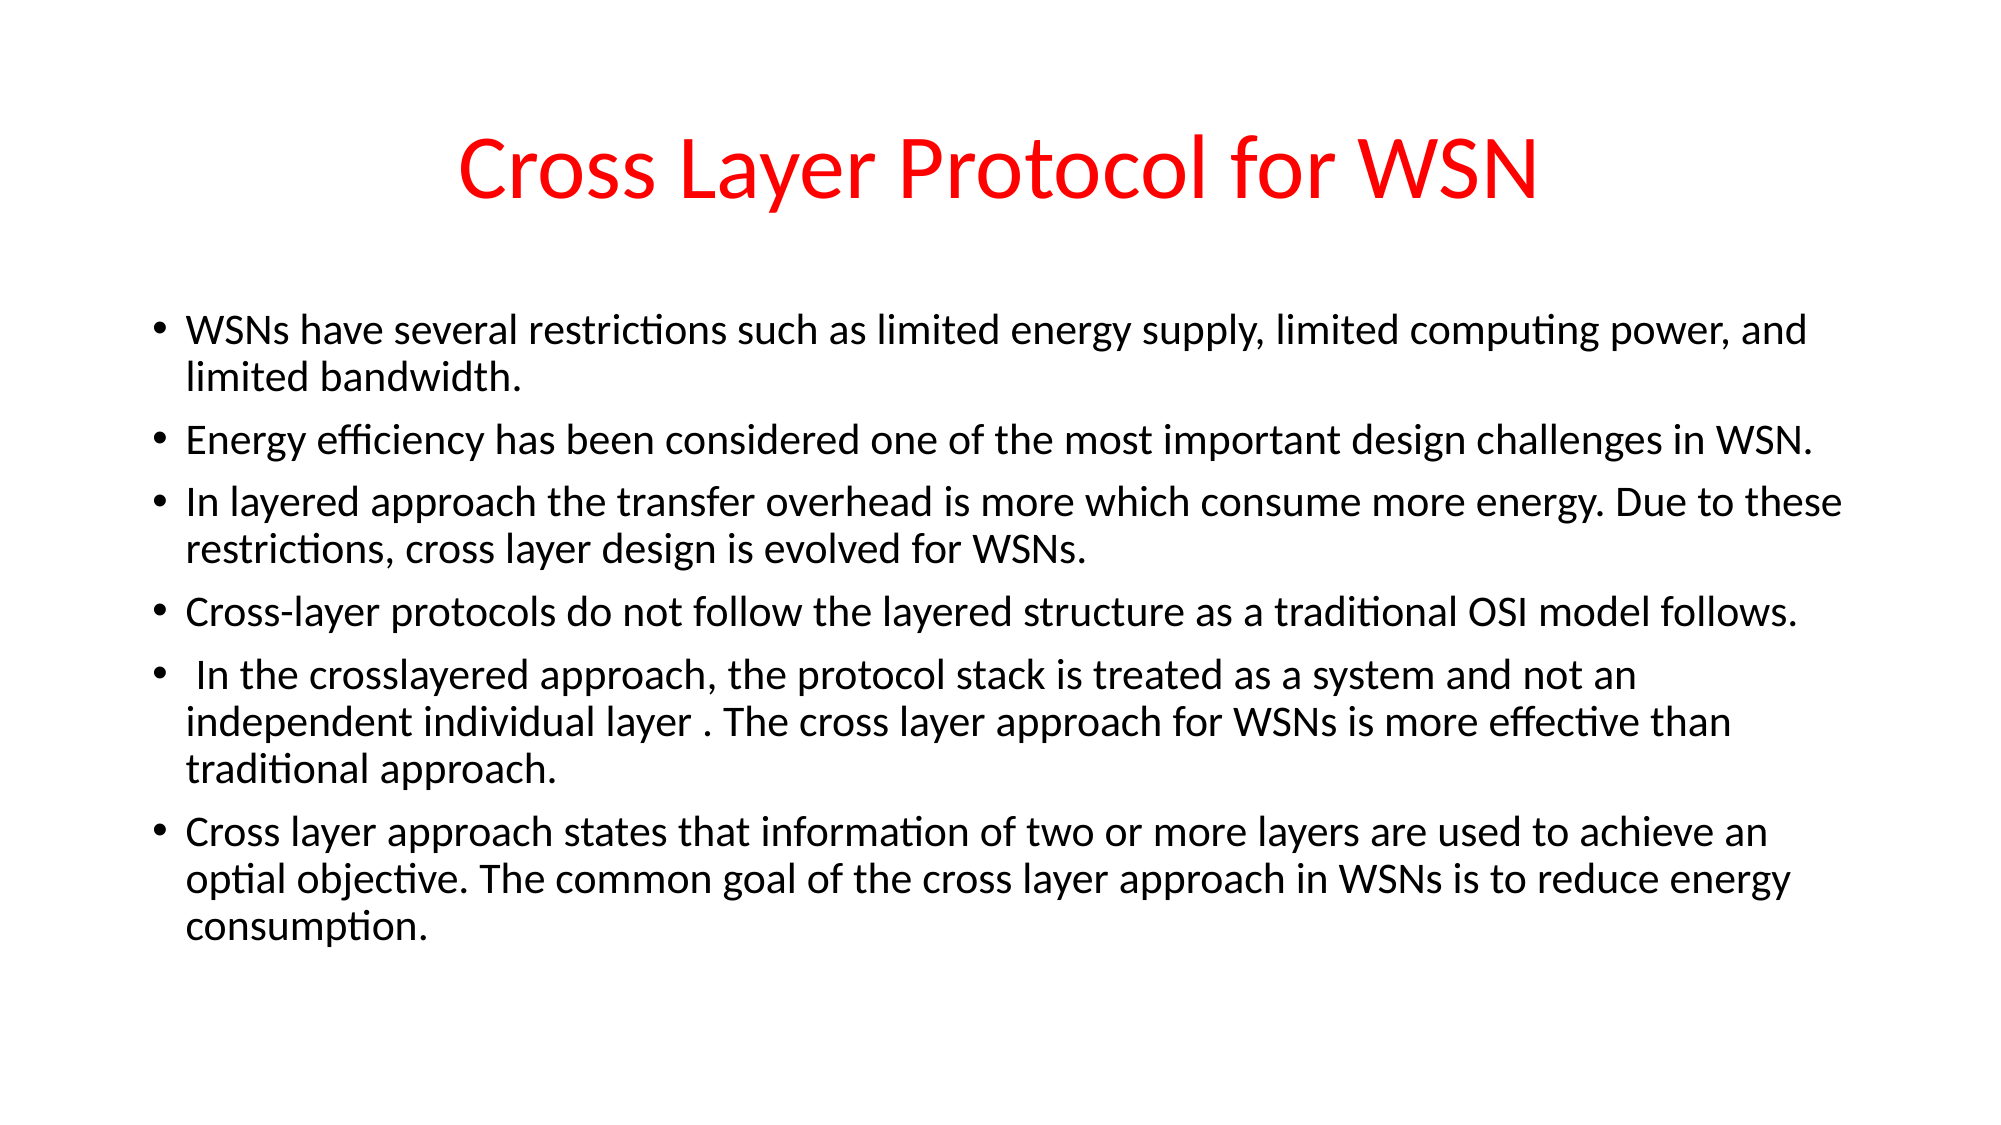

# Cross Layer Protocol for WSN
WSNs have several restrictions such as limited energy supply, limited computing power, and limited bandwidth.
Energy efficiency has been considered one of the most important design challenges in WSN.
In layered approach the transfer overhead is more which consume more energy. Due to these restrictions, cross layer design is evolved for WSNs.
Cross-layer protocols do not follow the layered structure as a traditional OSI model follows.
 In the crosslayered approach, the protocol stack is treated as a system and not an independent individual layer . The cross layer approach for WSNs is more effective than traditional approach.
Cross layer approach states that information of two or more layers are used to achieve an optial objective. The common goal of the cross layer approach in WSNs is to reduce energy consumption.